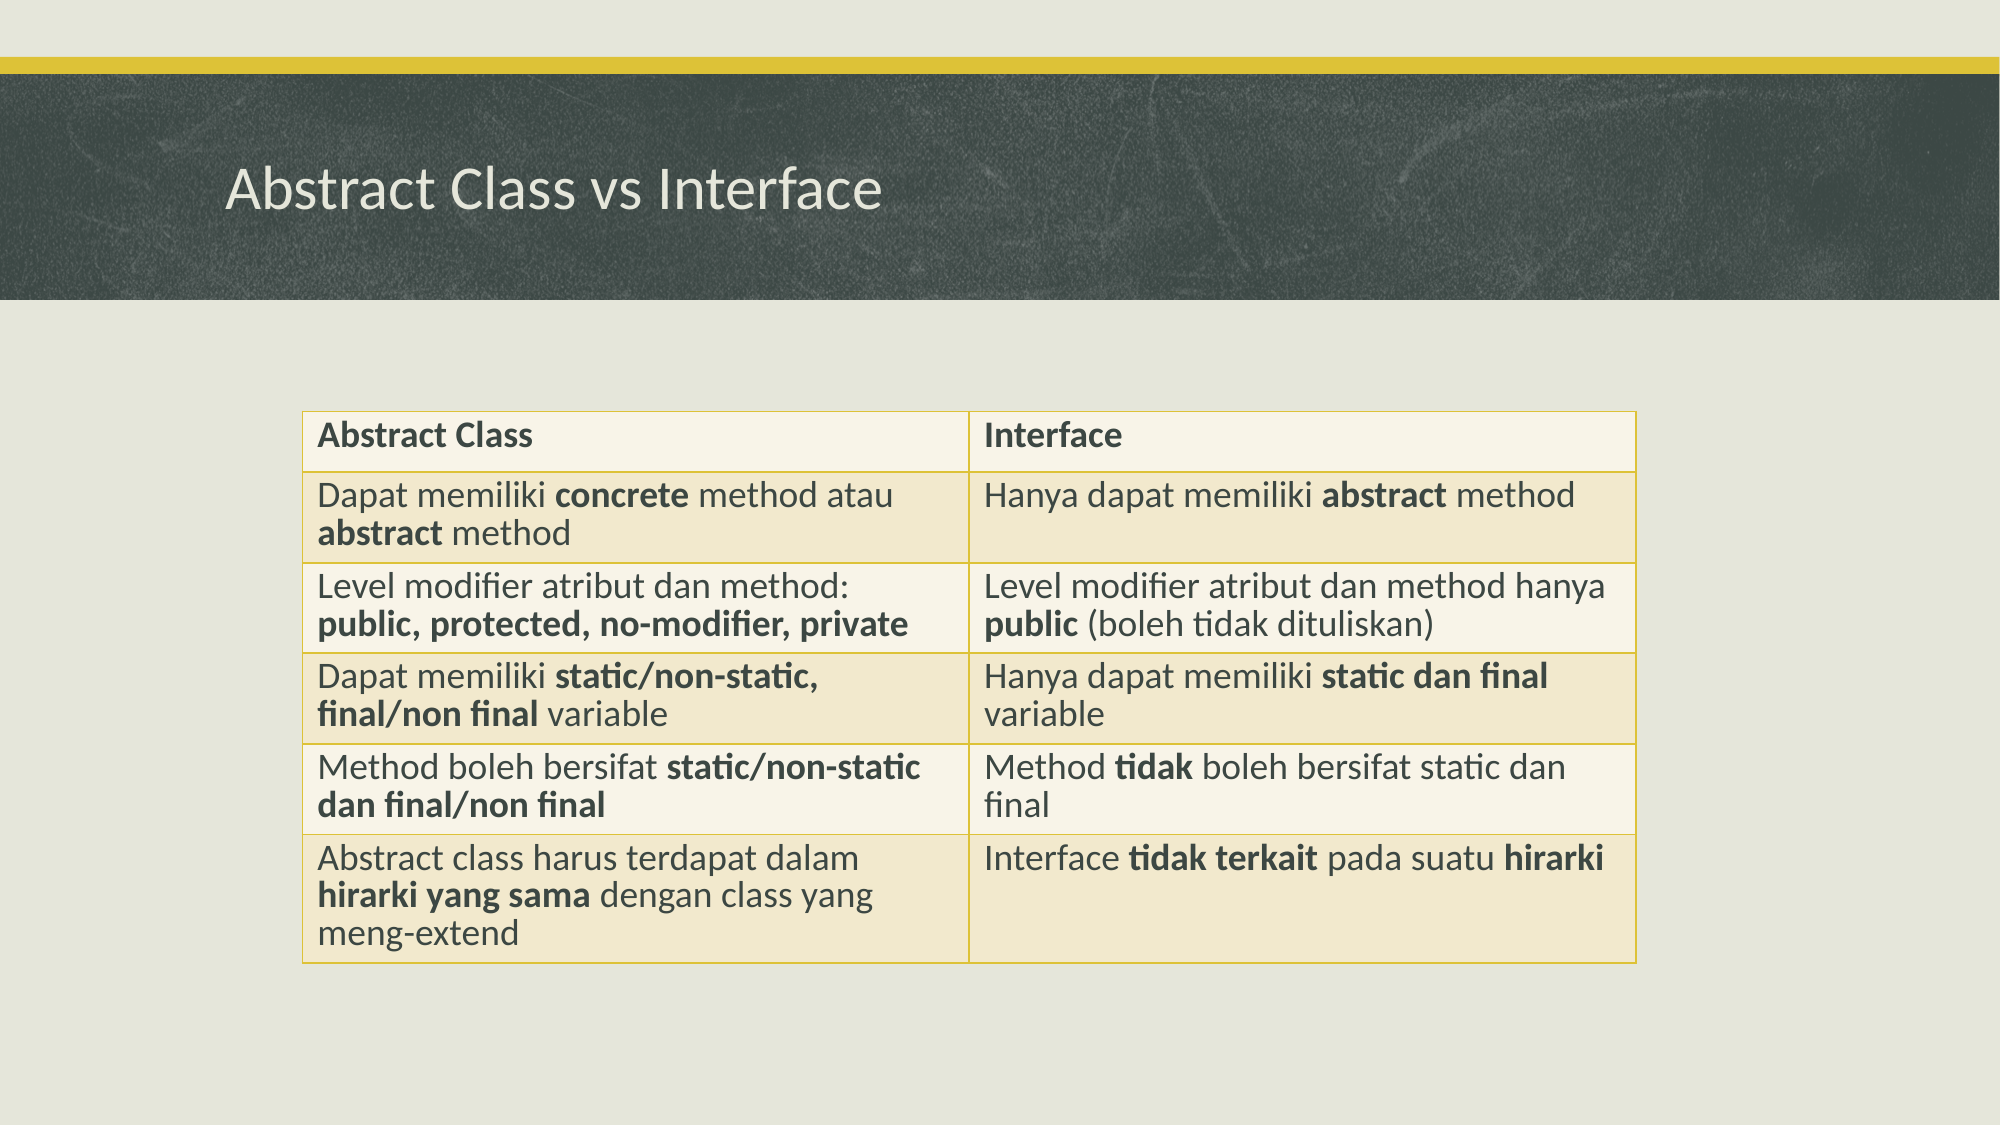

# Abstract Class vs Interface
| Abstract Class | Interface |
| --- | --- |
| Dapat memiliki concrete method atau abstract method | Hanya dapat memiliki abstract method |
| Level modifier atribut dan method: public, protected, no-modifier, private | Level modifier atribut dan method hanya public (boleh tidak dituliskan) |
| Dapat memiliki static/non-static, final/non final variable | Hanya dapat memiliki static dan final variable |
| Method boleh bersifat static/non-static dan final/non final | Method tidak boleh bersifat static dan final |
| Abstract class harus terdapat dalam hirarki yang sama dengan class yang meng-extend | Interface tidak terkait pada suatu hirarki |